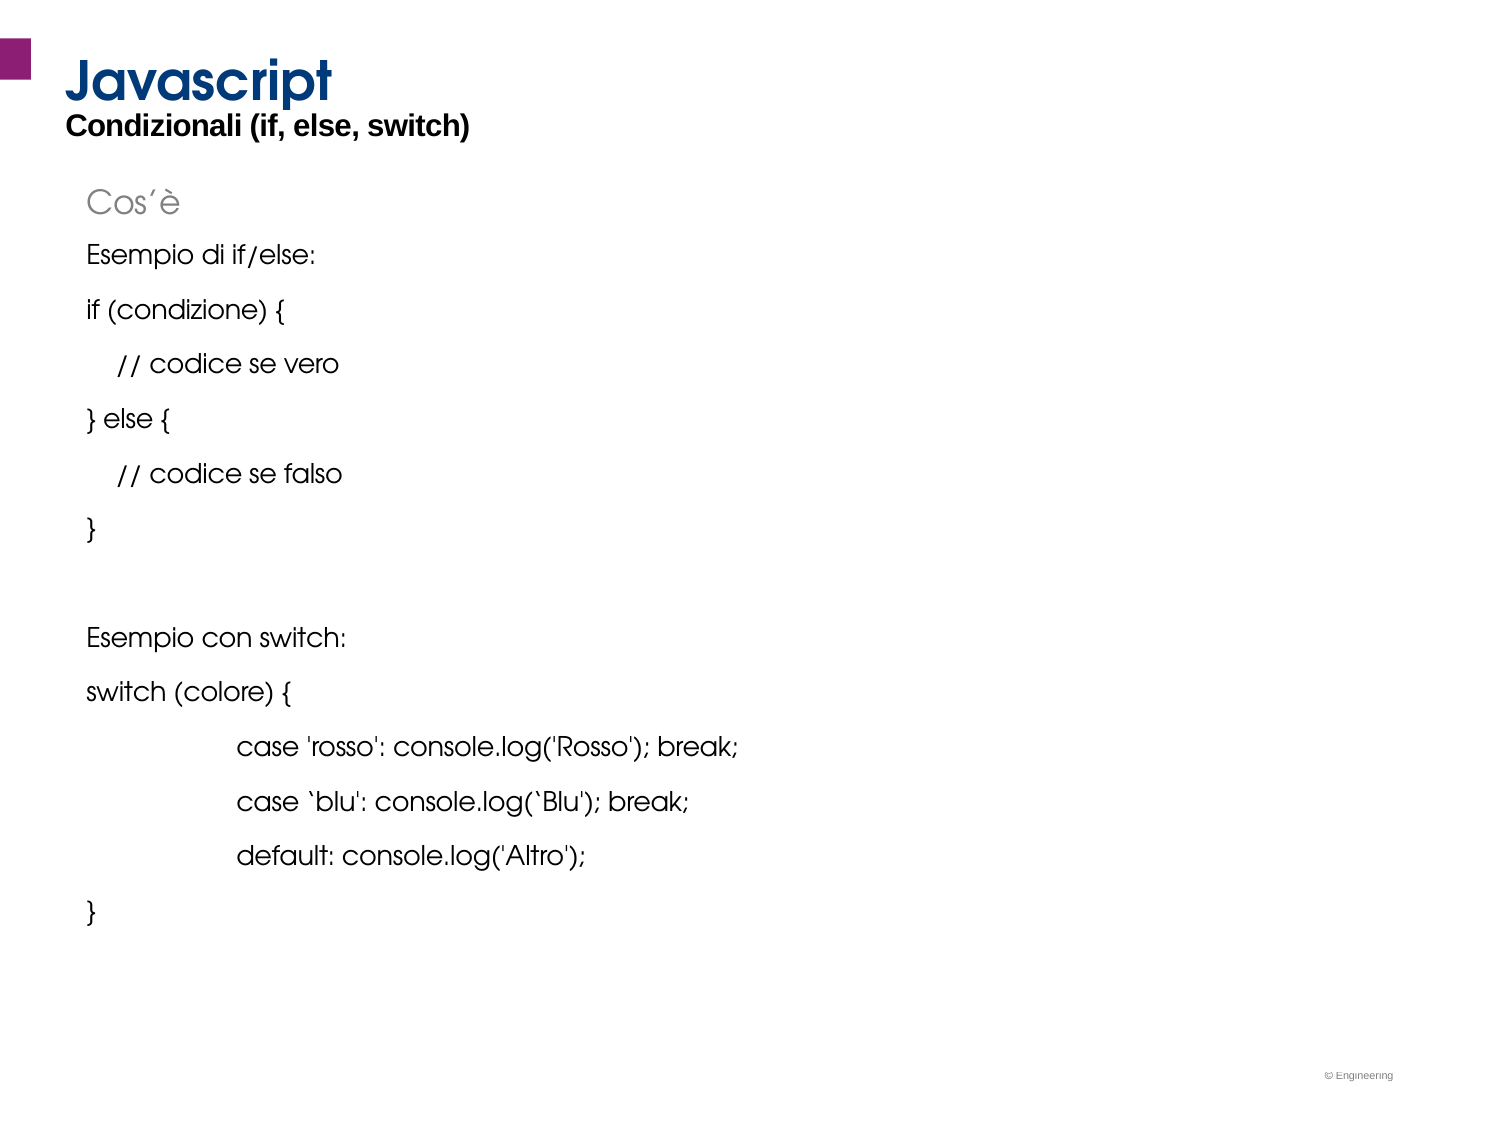

Javascript
# Condizionali (if, else, switch)
Cos’è
Esempio di if/else:
if (condizione) {
    // codice se vero
} else {
    // codice se falso
}

Esempio con switch:
switch (colore) {
    	case 'rosso': console.log('Rosso'); break;
	case ‘blu': console.log(‘Blu'); break;
    	default: console.log('Altro');
}